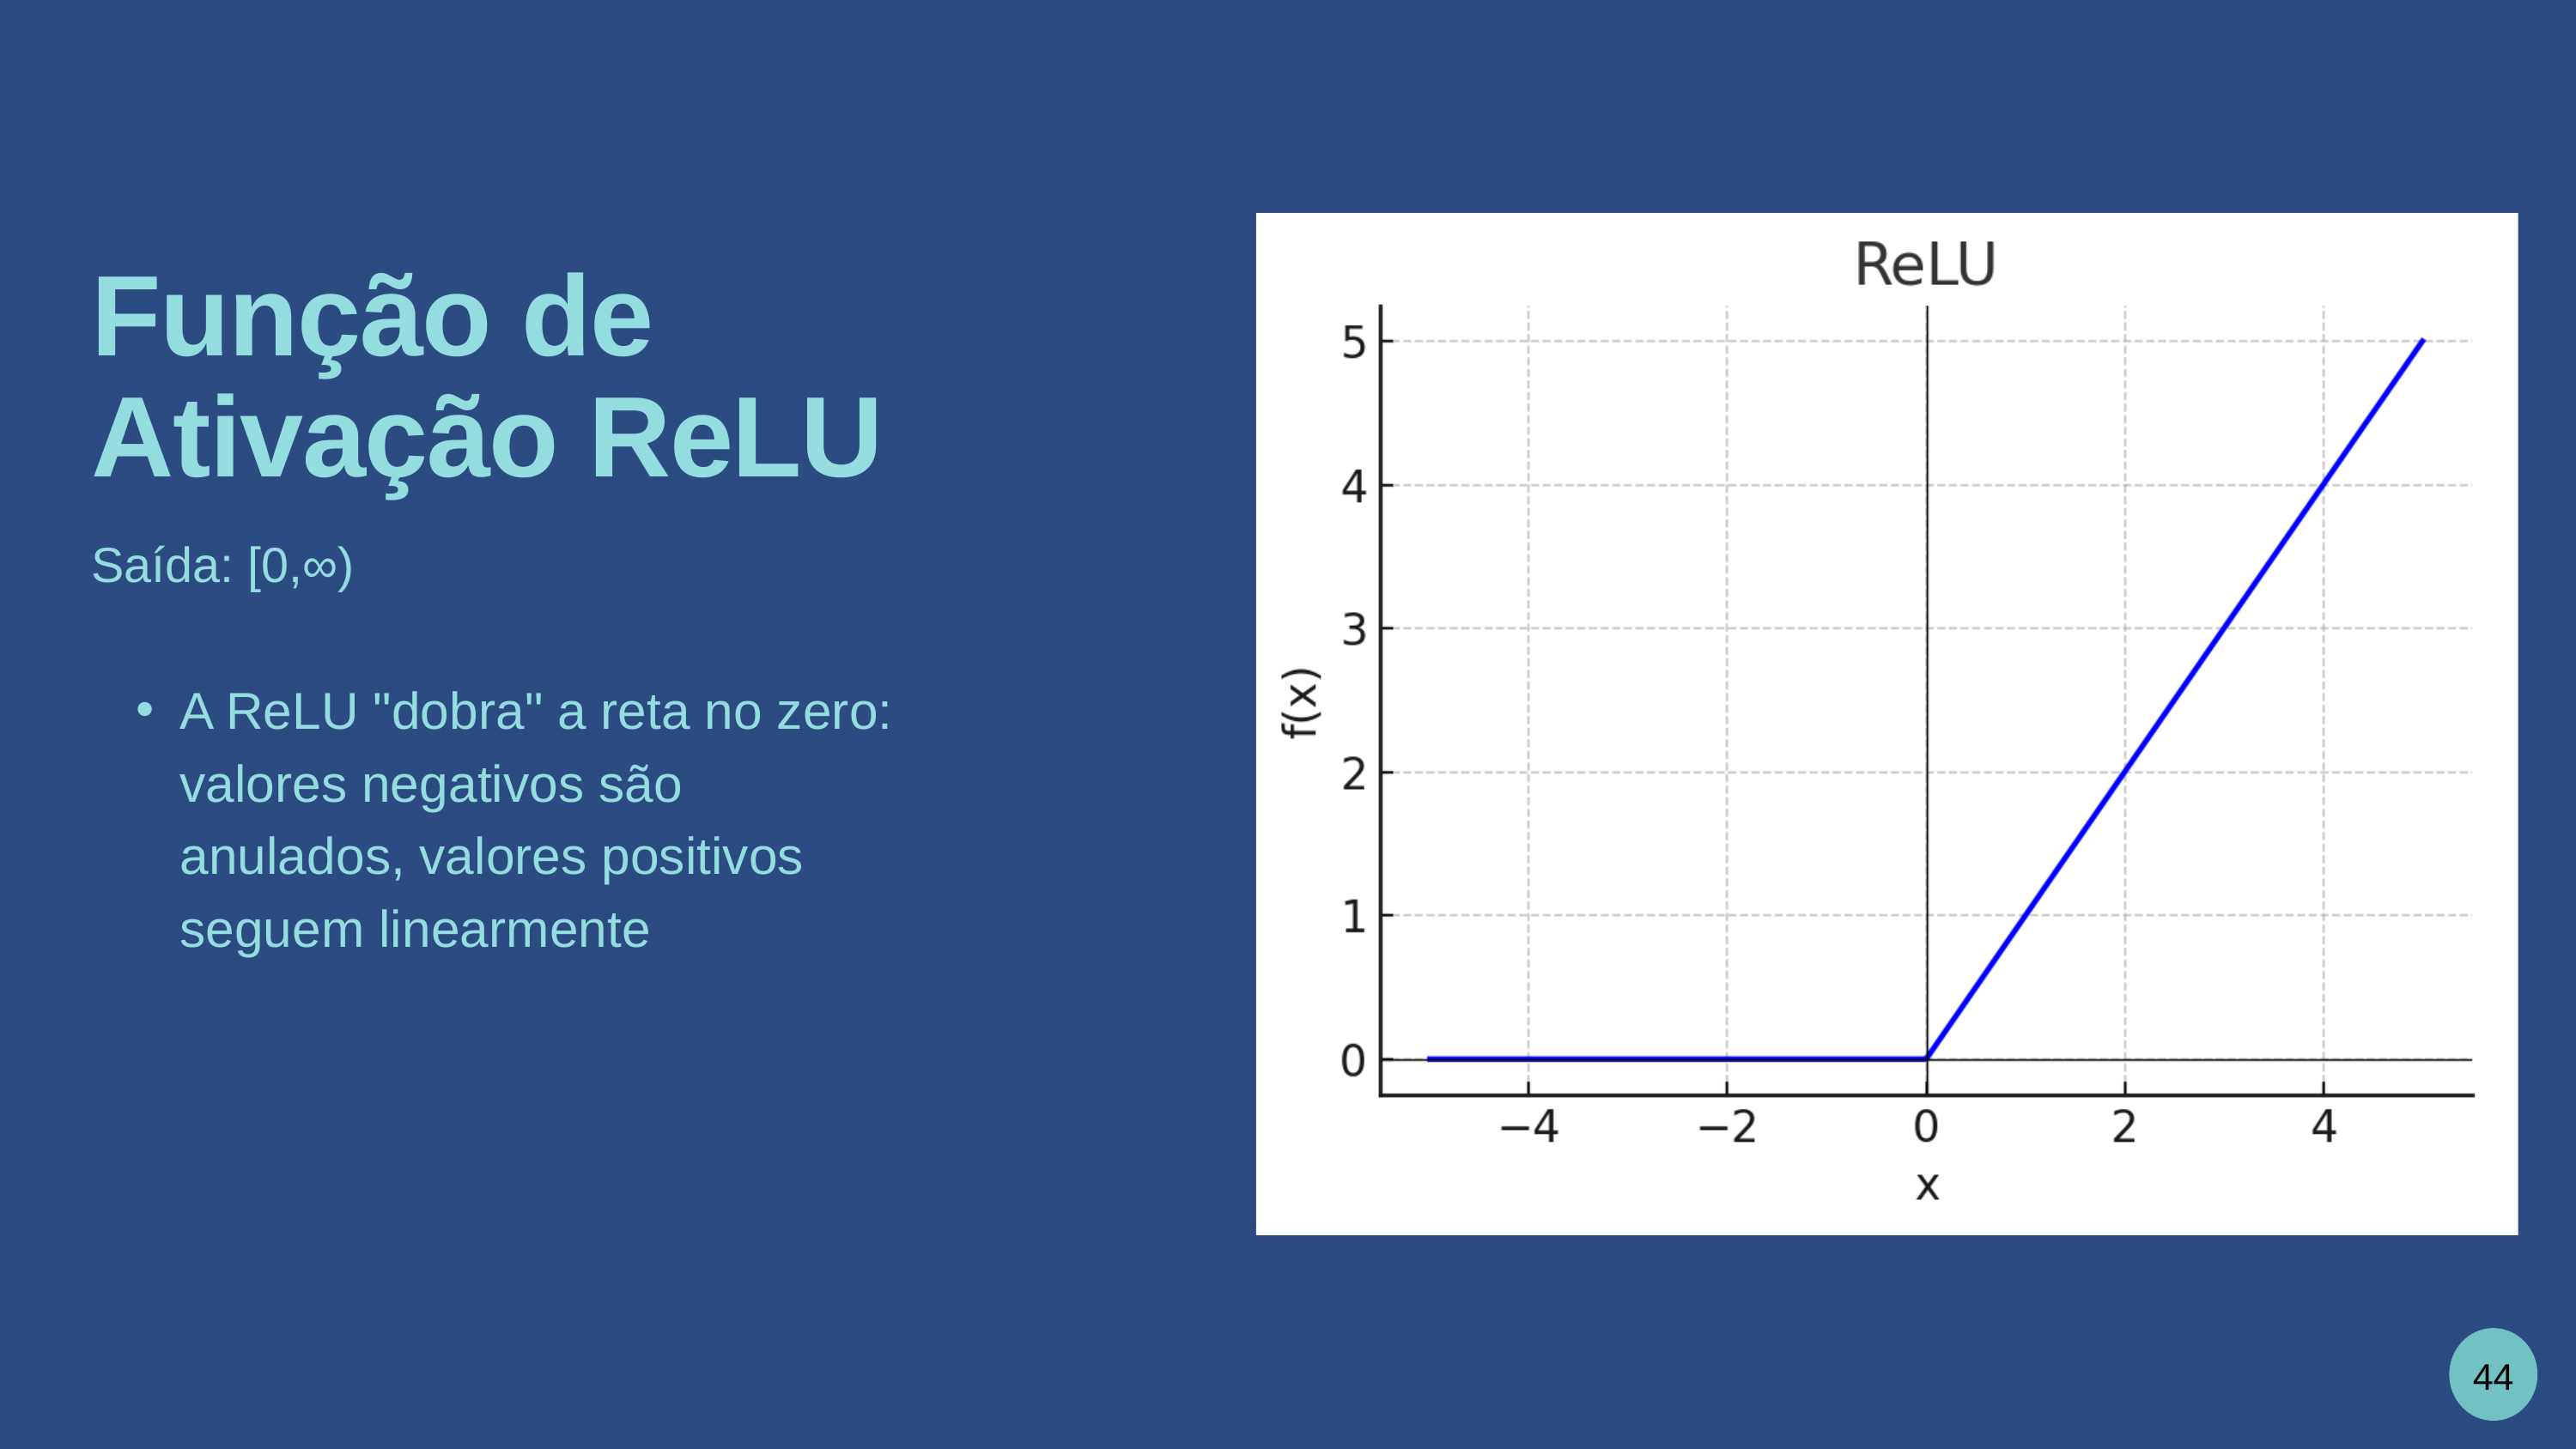

Função de Ativação ReLU
Saída: [0,∞)
A ReLU "dobra" a reta no zero: valores negativos são anulados, valores positivos seguem linearmente

44